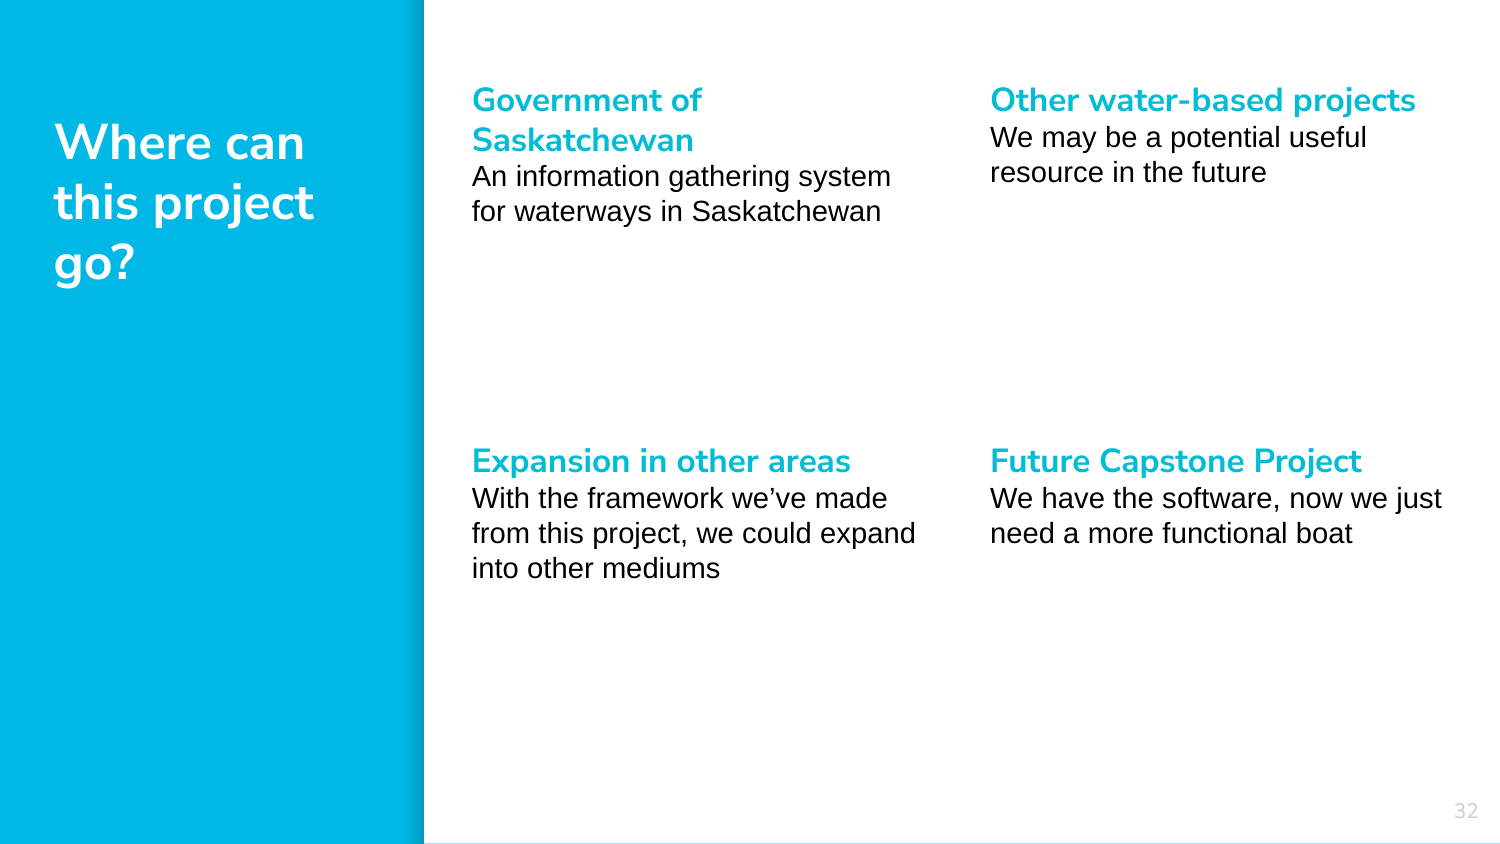

Government of Saskatchewan
An information gathering system for waterways in Saskatchewan
Other water-based projects
We may be a potential useful resource in the future
# Where can this project go?
Expansion in other areas
With the framework we’ve made from this project, we could expand into other mediums
Future Capstone Project
We have the software, now we just need a more functional boat

32